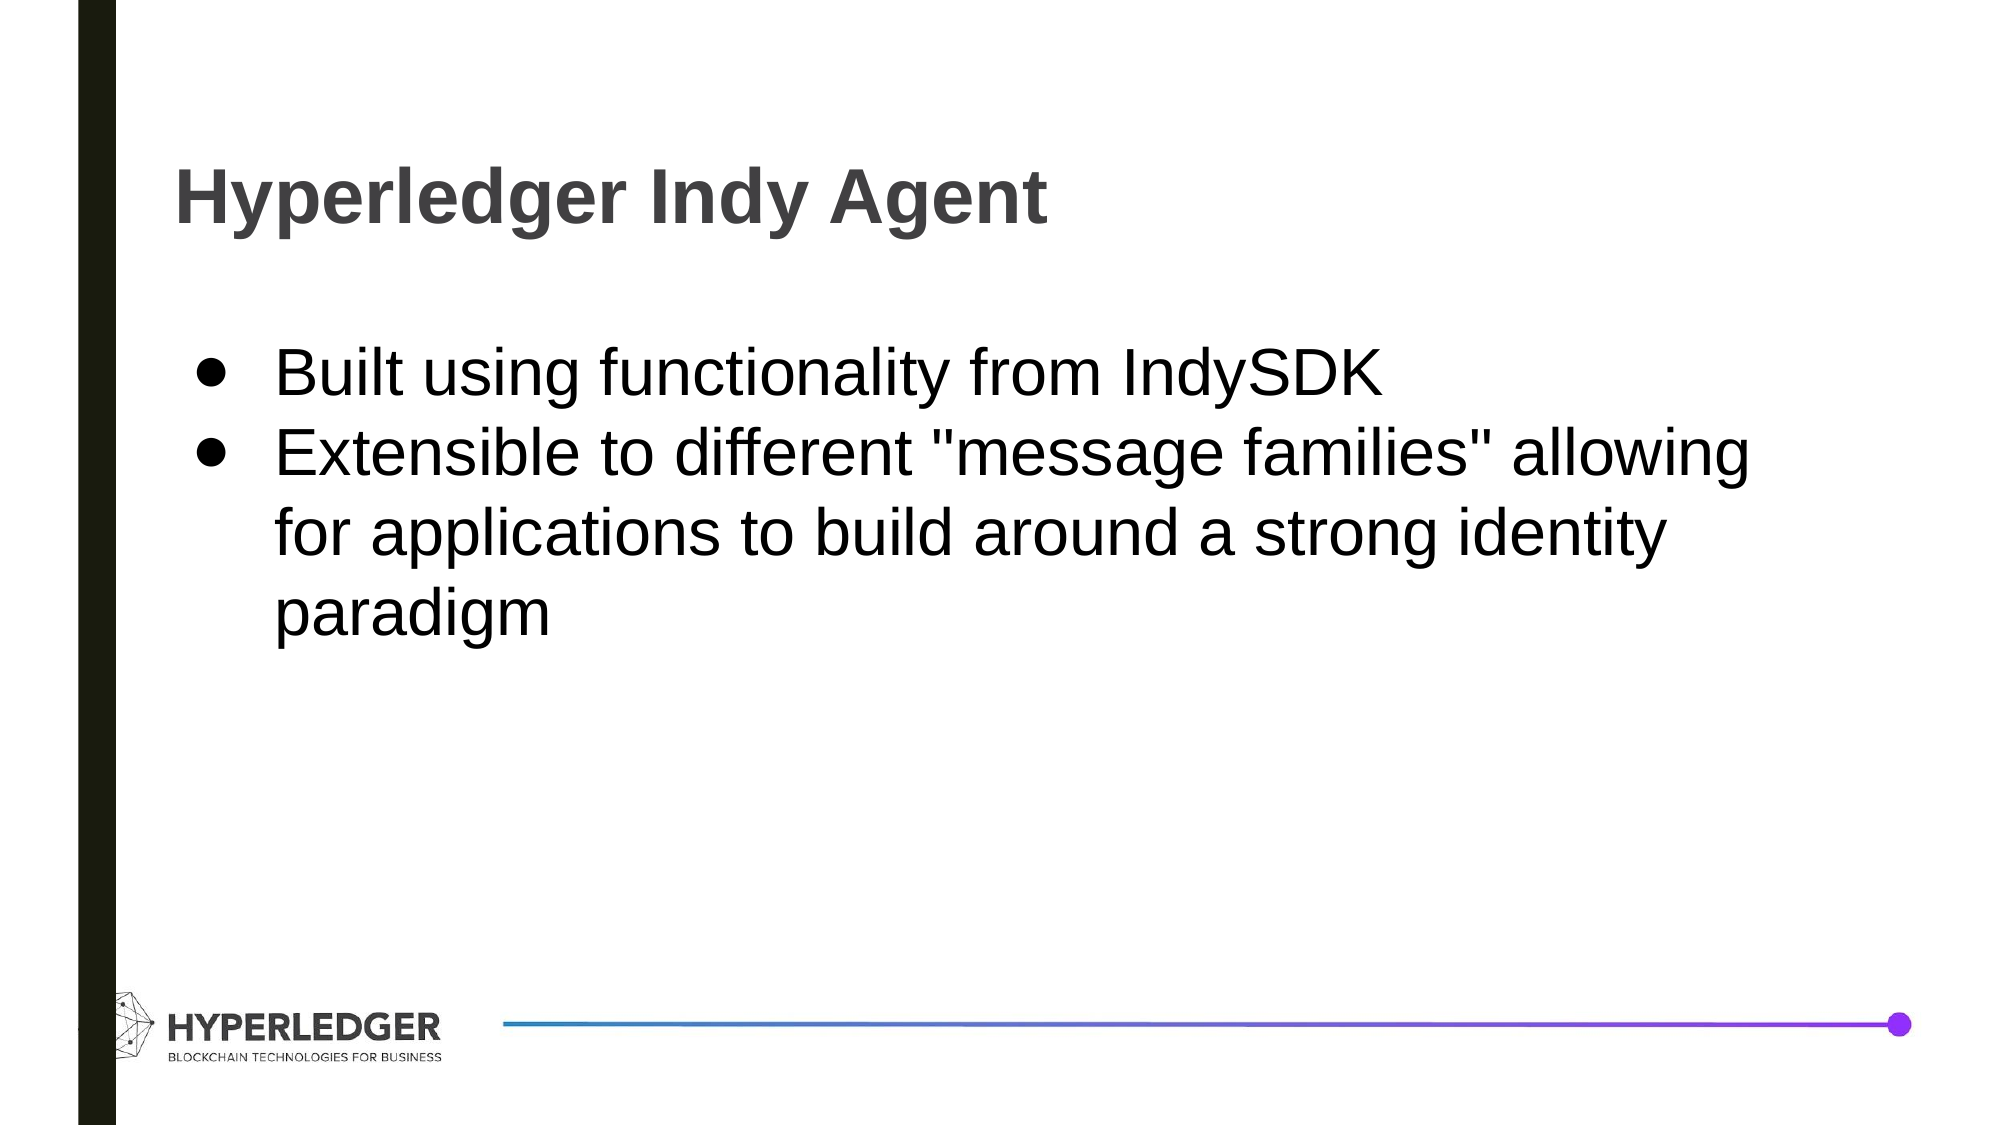

Hyperledger Indy Agent
Built using functionality from IndySDK
Extensible to different "message families" allowing for applications to build around a strong identity paradigm